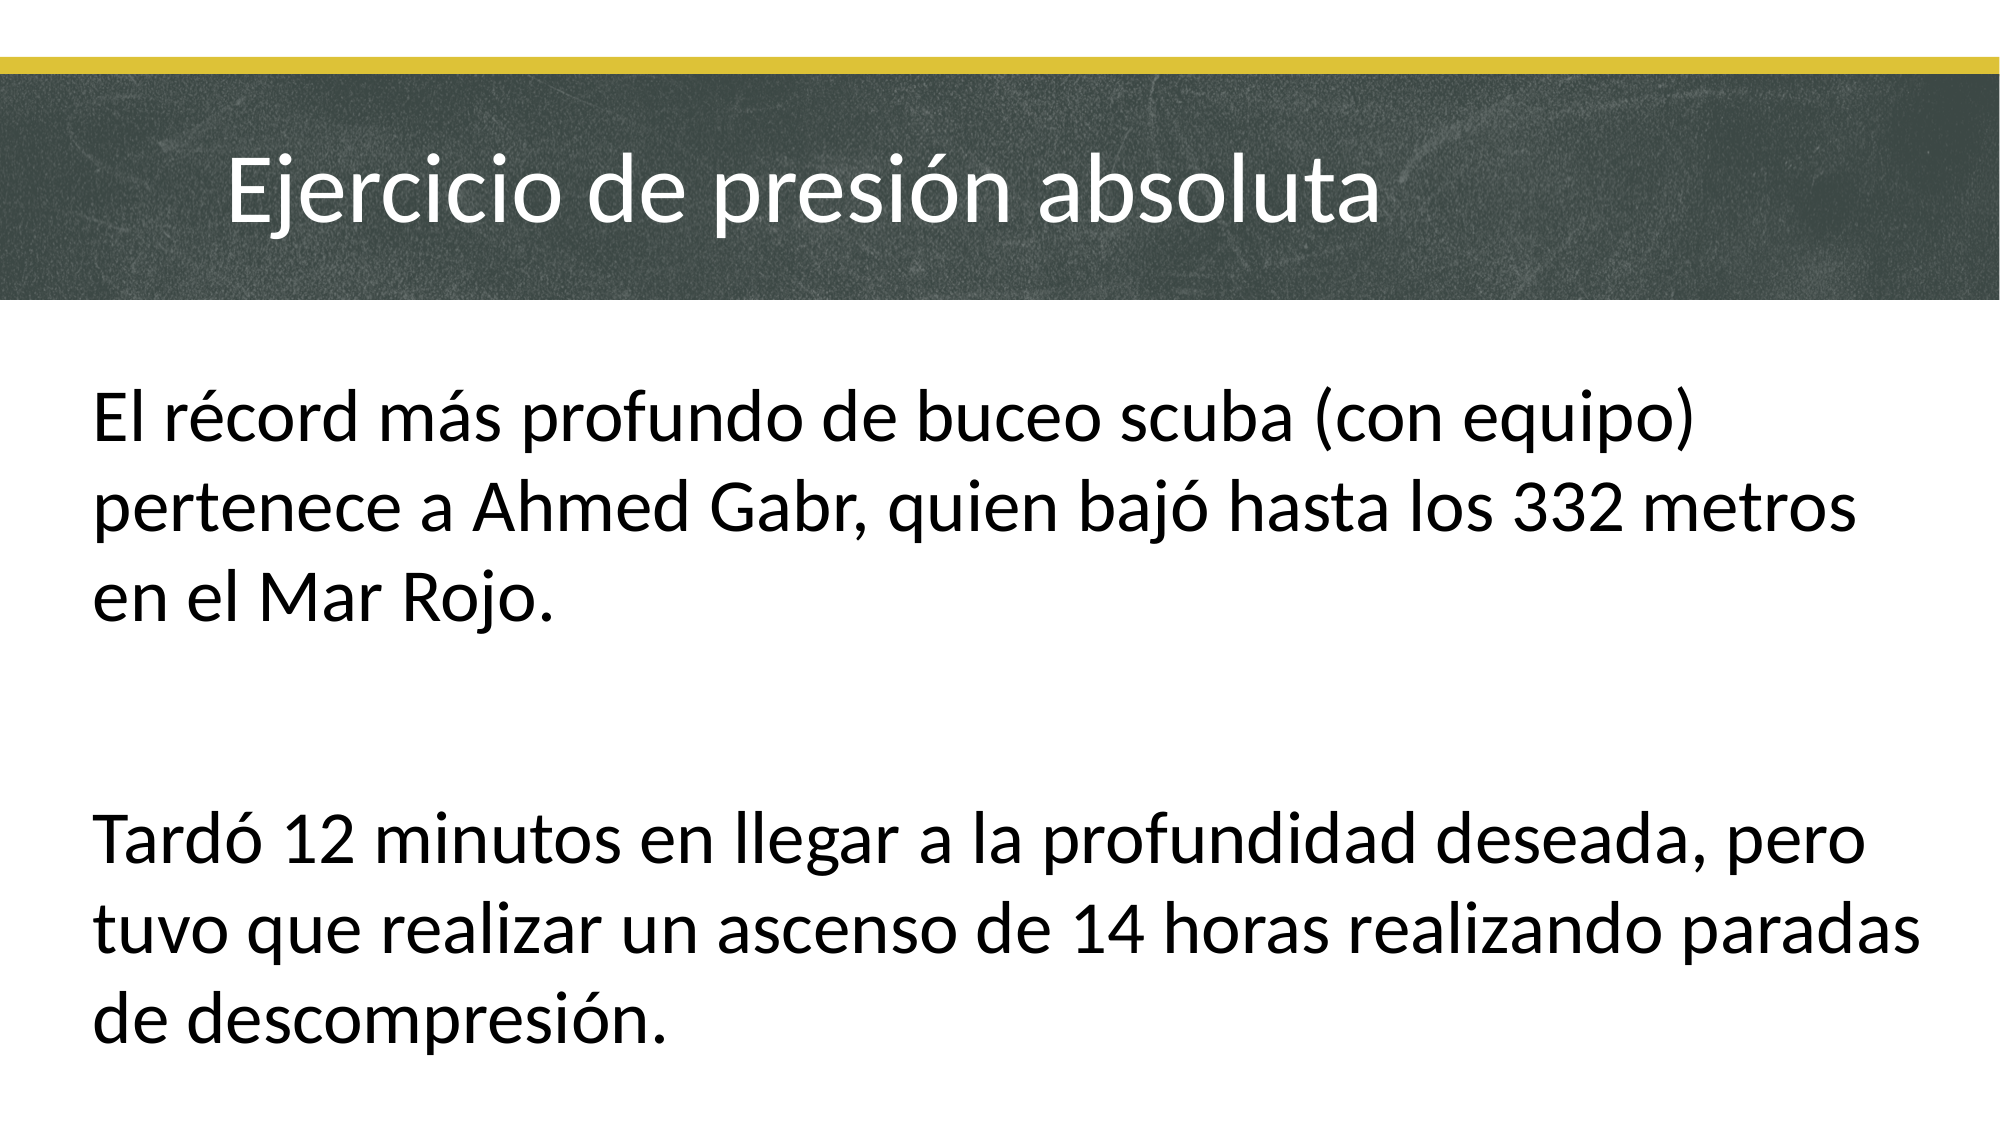

# Ejercicio de presión absoluta
El récord más profundo de buceo scuba (con equipo) pertenece a Ahmed Gabr, quien bajó hasta los 332 metros en el Mar Rojo.

Tardó 12 minutos en llegar a la profundidad deseada, pero tuvo que realizar un ascenso de 14 horas realizando paradas de descompresión.